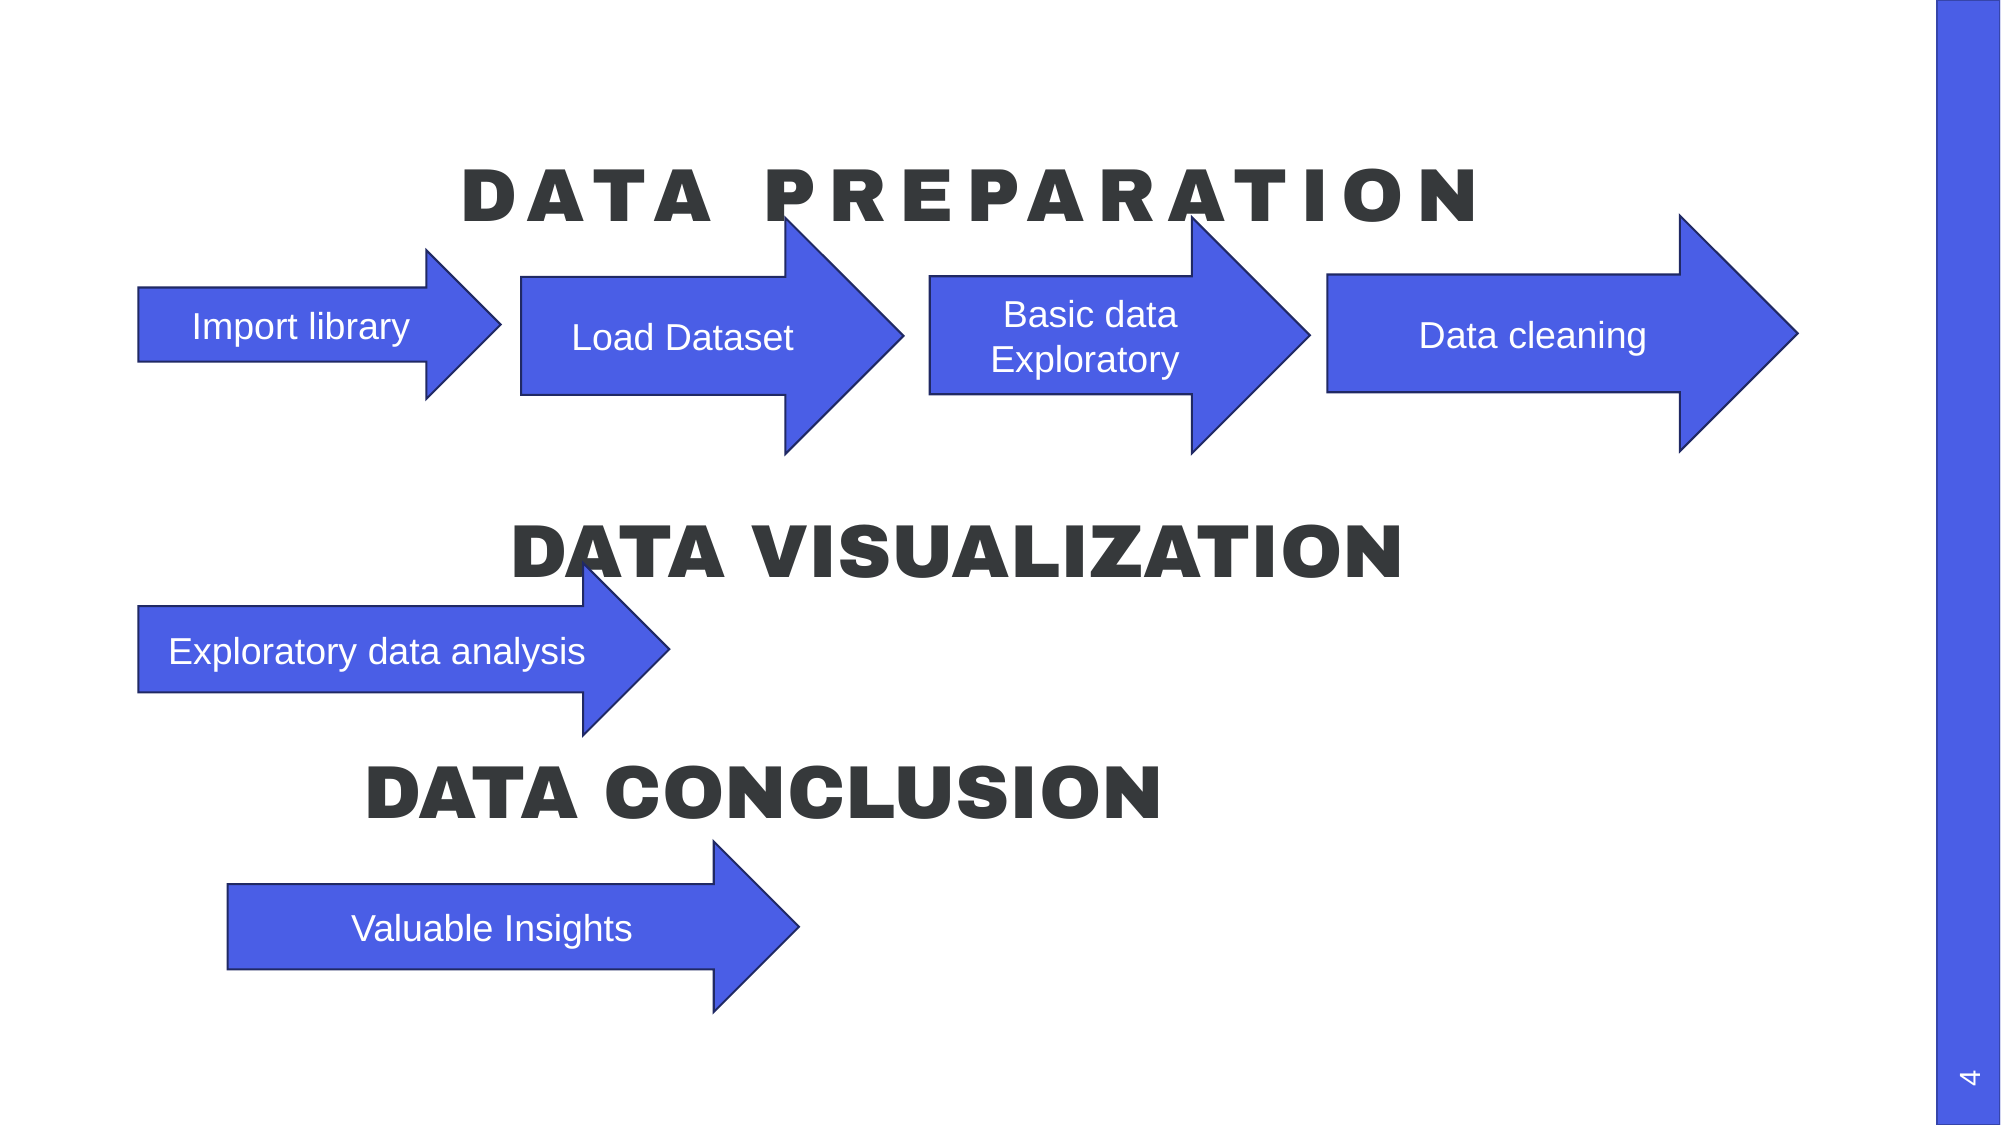

# Data Preparation
Data cleaning
Basic data Exploratory
Load Dataset
Import library
Data VISUALIZATION

Exploratory data analysis
Data CONCLUSION
Valuable Insights
4